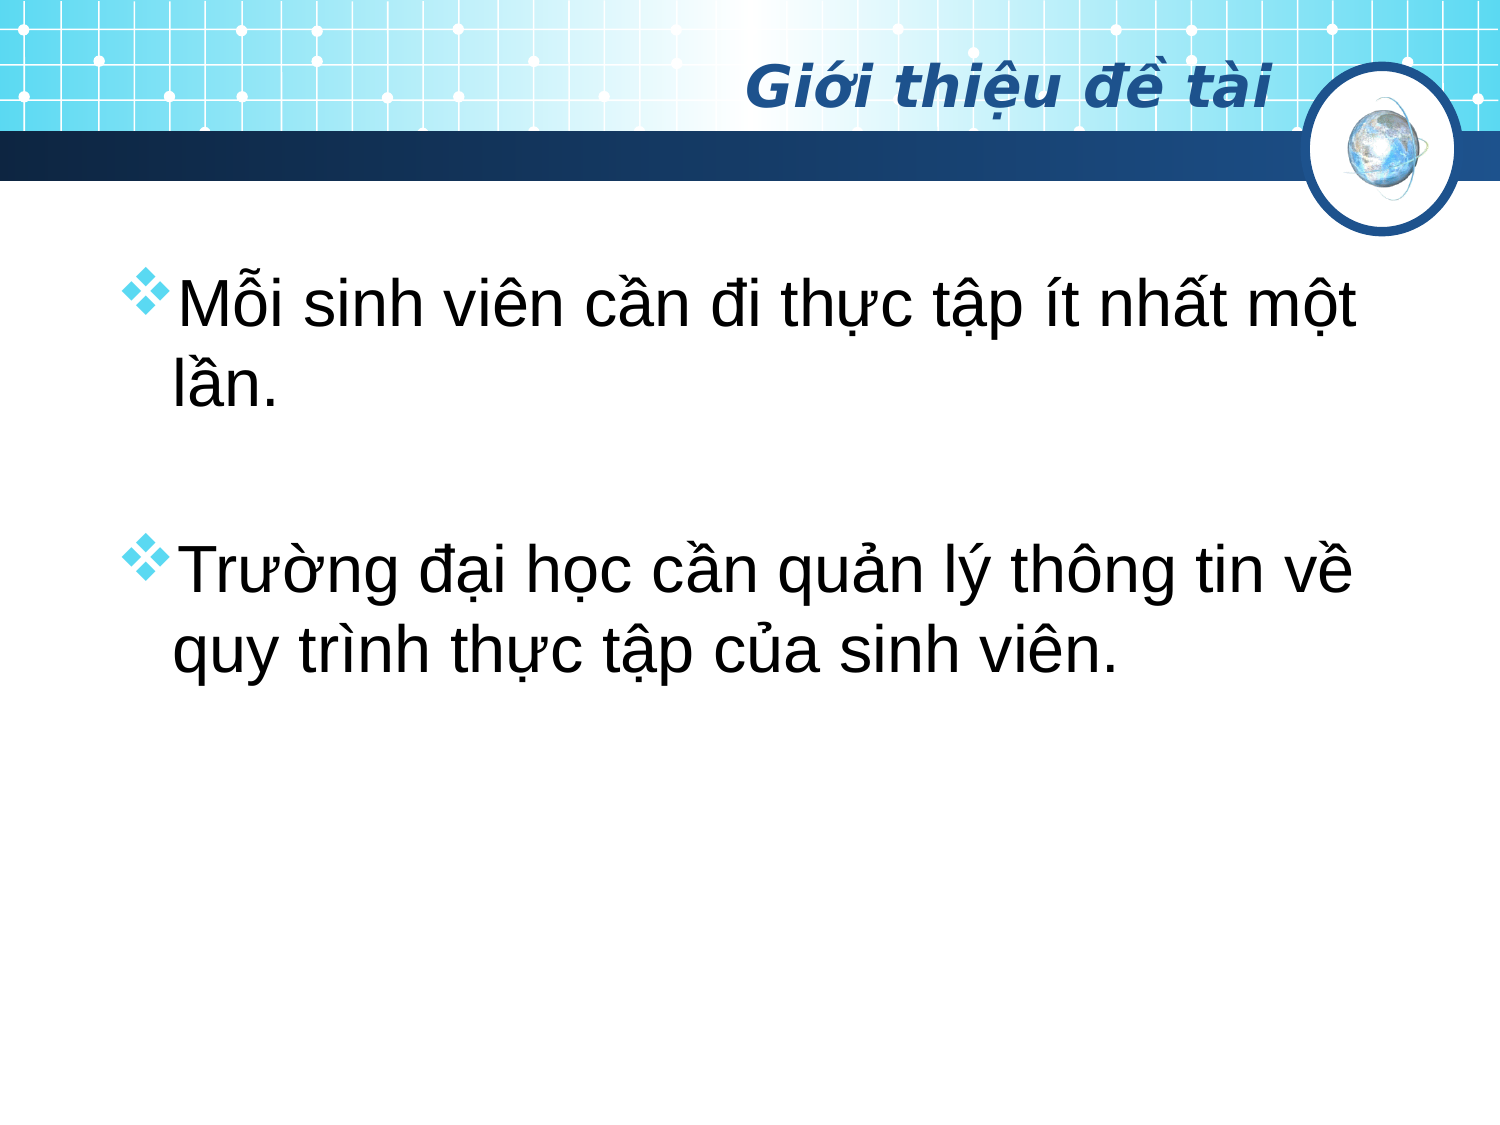

# Giới thiệu đề tài
Mỗi sinh viên cần đi thực tập ít nhất một lần.

Trường đại học cần quản lý thông tin về quy trình thực tập của sinh viên.